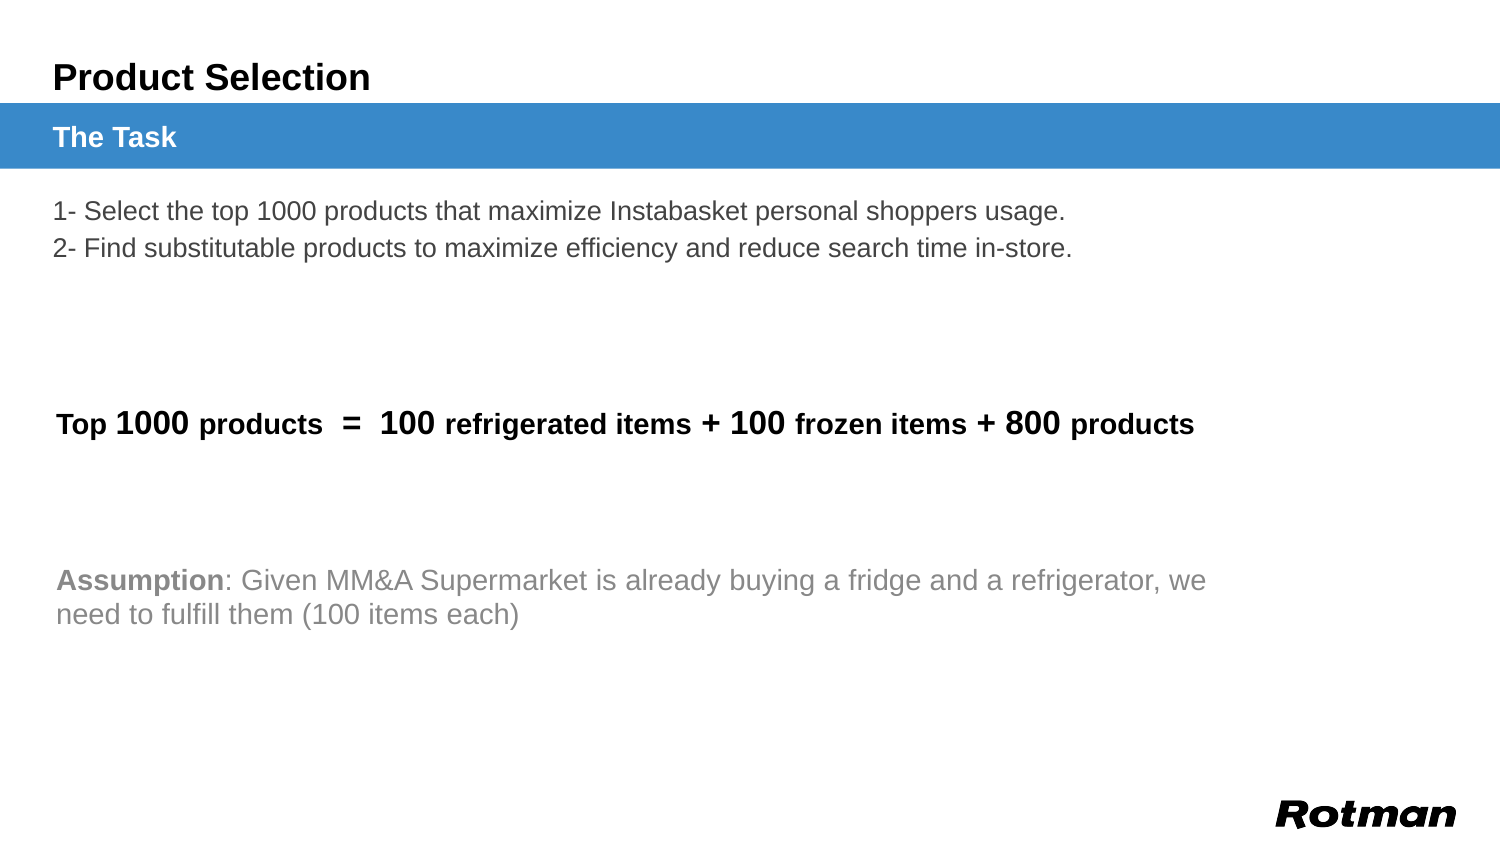

# Product Selection
The Task
1- Select the top 1000 products that maximize Instabasket personal shoppers usage.
2- Find substitutable products to maximize efficiency and reduce search time in-store.

Top 1000 products  =  100 refrigerated items + 100 frozen items + 800 products
Assumption: Given MM&A Supermarket is already buying a fridge and a refrigerator, we need to fulfill them (100 items each)